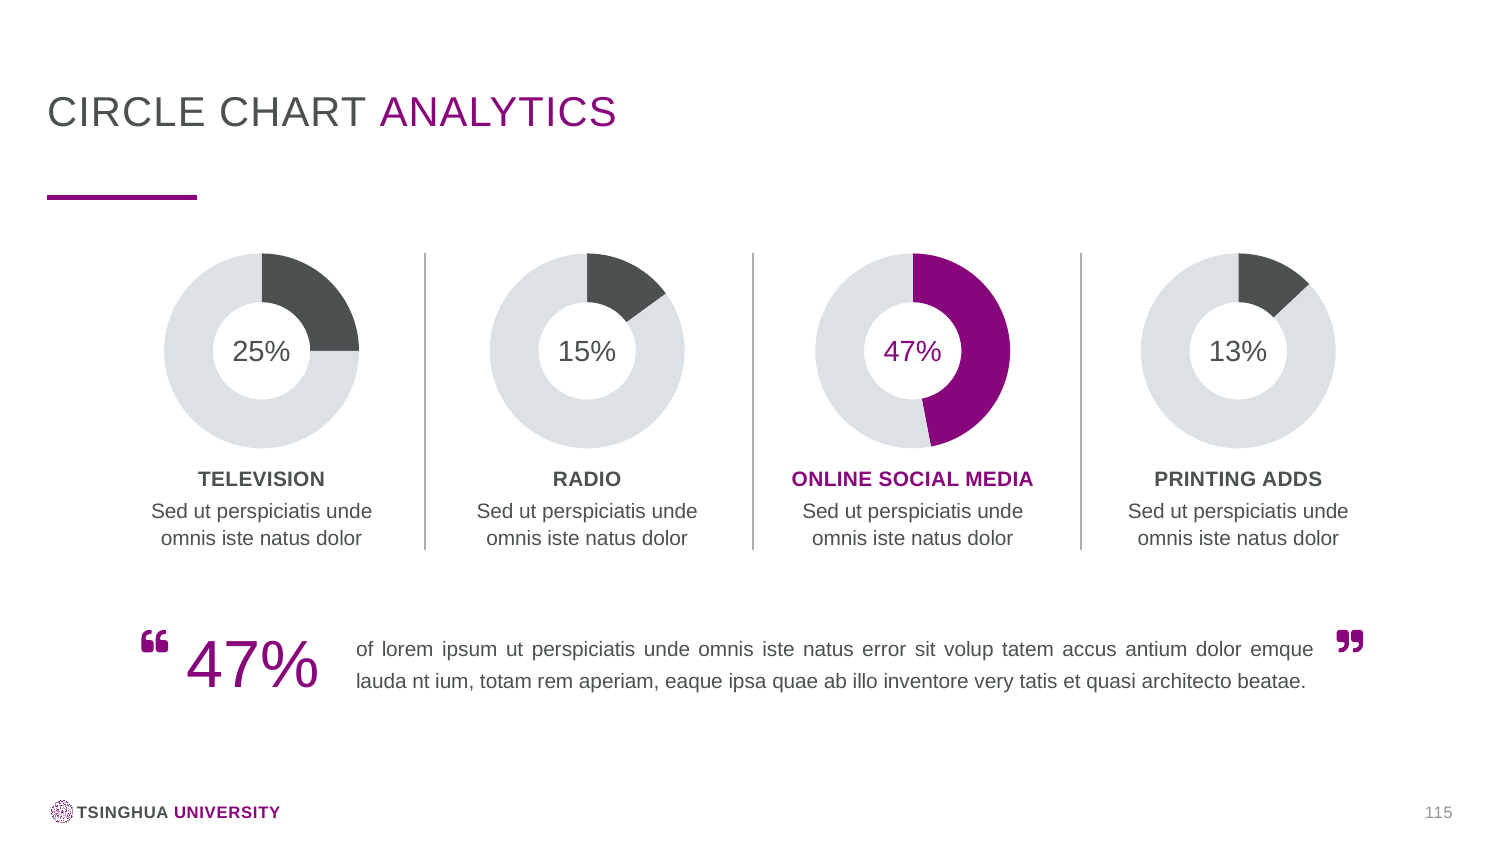

Circle Chart Analytics

### Chart

| Category | Sales |
|---|---|
| 1st Qtr | 0.25 |
| 2nd Qtr | 0.75 |
25%

### Chart

| Category | Sales |
|---|---|
| 1st Qtr | 0.15 |
| 2nd Qtr | 0.85 |
15%

### Chart

| Category | Sales |
|---|---|
| 1st Qtr | 0.47 |
| 2nd Qtr | 0.53 |
47%

### Chart

| Category | Sales |
|---|---|
| 1st Qtr | 0.13 |
| 2nd Qtr | 0.87 |
13%
Television
Radio
Online Social Media
Printing Adds
Sed ut perspiciatis unde omnis iste natus dolor
Sed ut perspiciatis unde omnis iste natus dolor
Sed ut perspiciatis unde omnis iste natus dolor
Sed ut perspiciatis unde omnis iste natus dolor
47%
of lorem ipsum ut perspiciatis unde omnis iste natus error sit volup tatem accus antium dolor emque lauda nt ium, totam rem aperiam, eaque ipsa quae ab illo inventore very tatis et quasi architecto beatae.